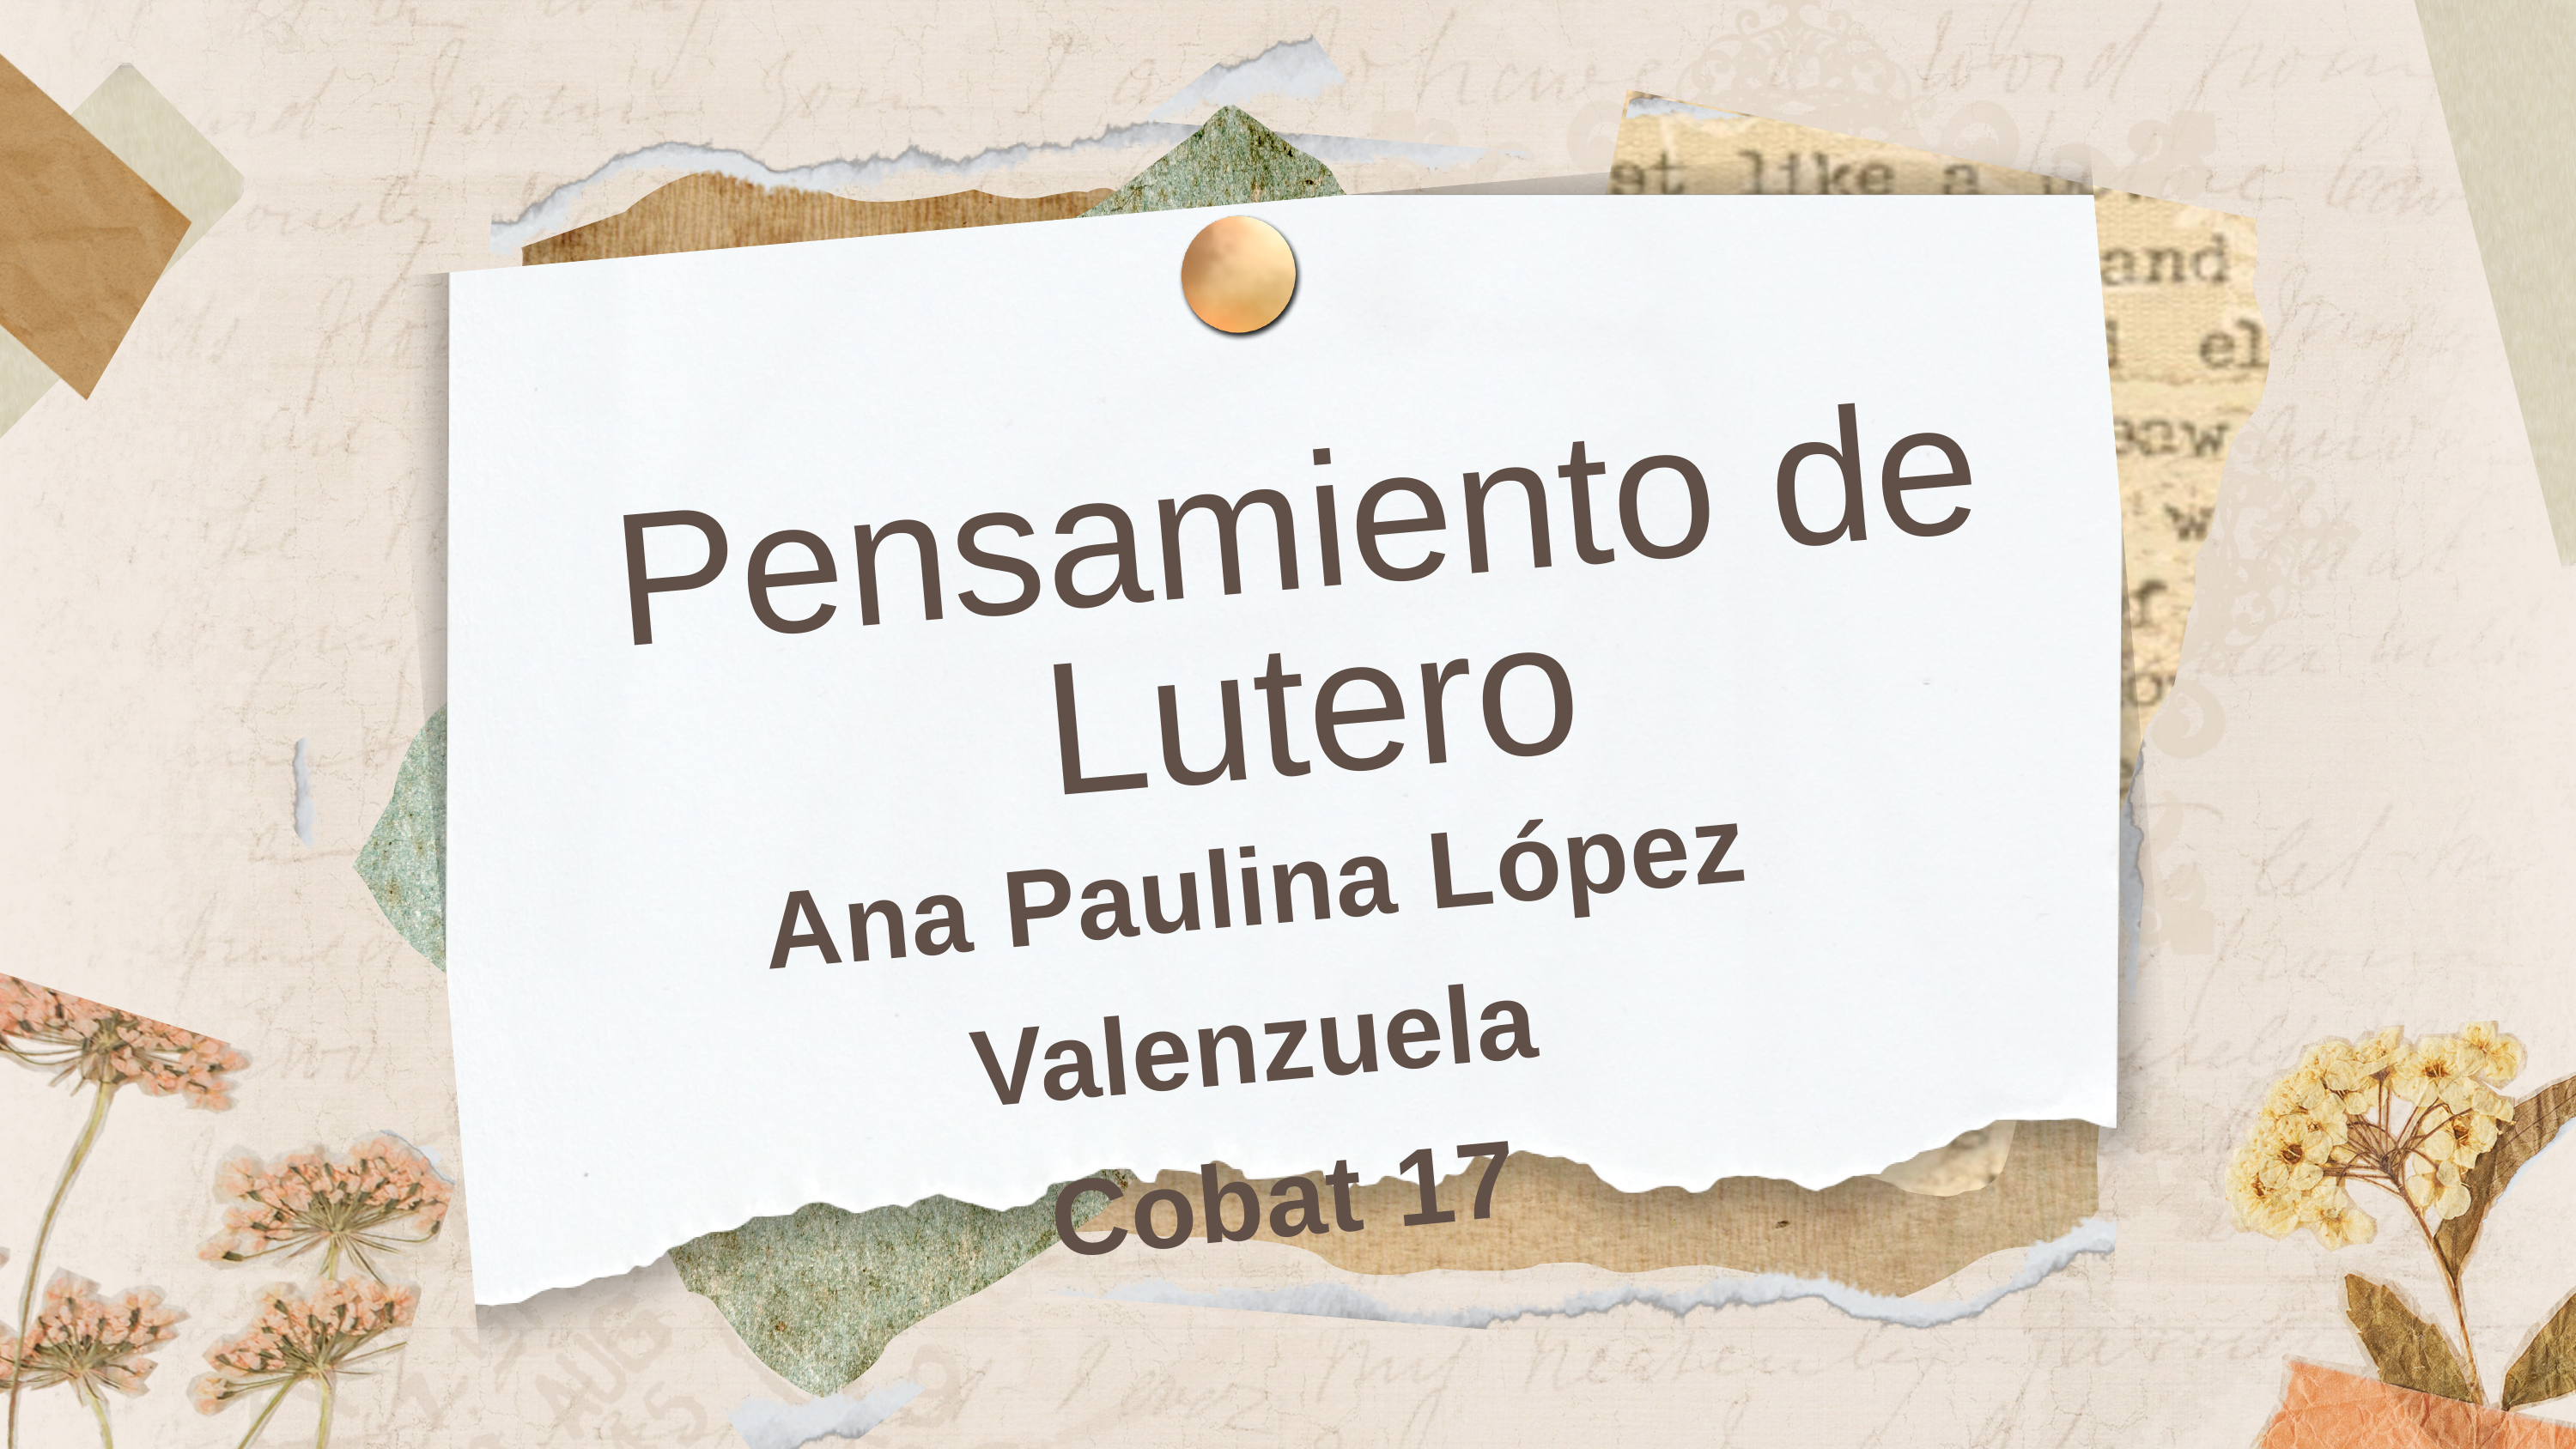

Pensamiento de Lutero
Ana Paulina López Valenzuela
Cobat 17